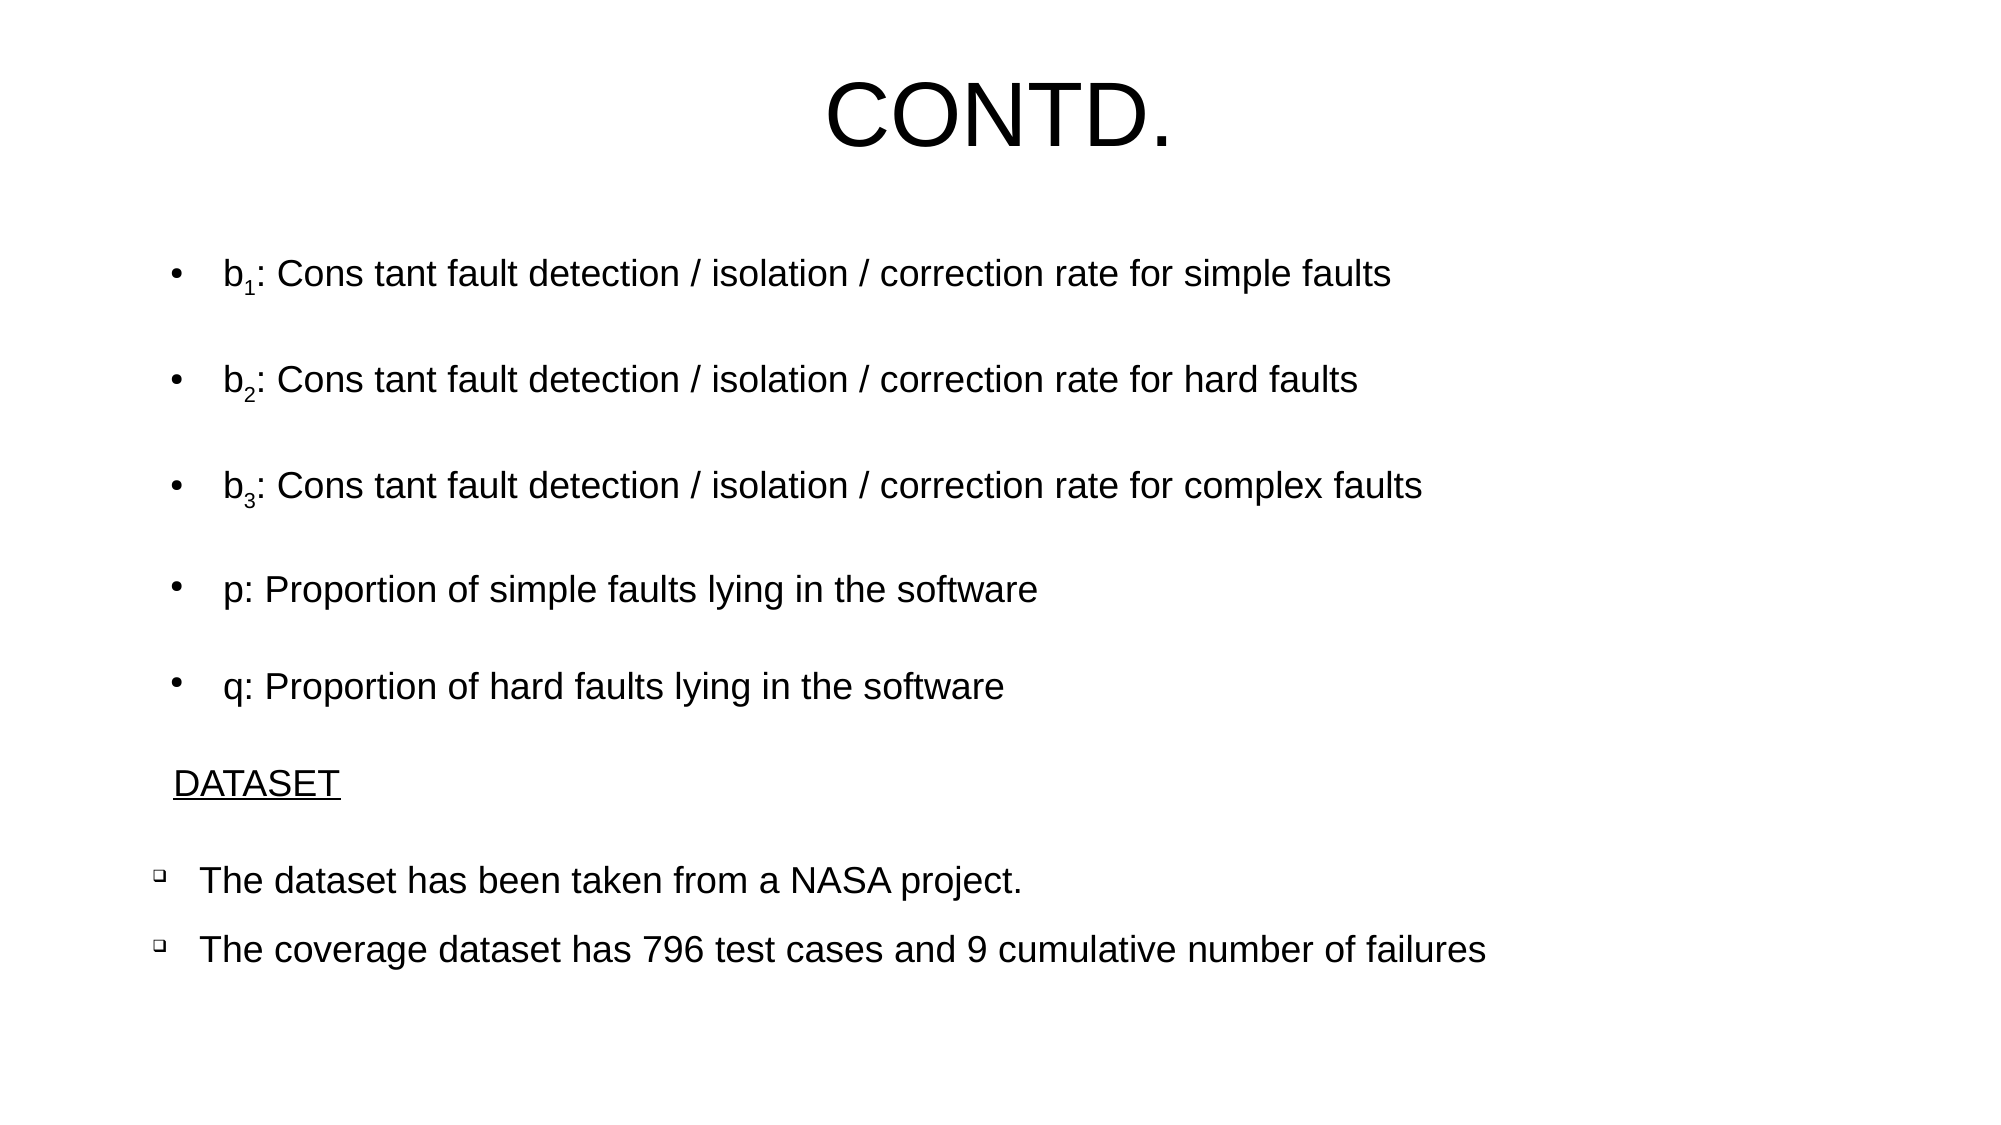

# CONTD.
b1: Cons tant fault detection / isolation / correction rate for simple faults
b2: Cons tant fault detection / isolation / correction rate for hard faults
b3: Cons tant fault detection / isolation / correction rate for complex faults
p: Proportion of simple faults lying in the software
q: Proportion of hard faults lying in the software
  DATASET
The dataset has been taken from a NASA project.
The coverage dataset has 796 test cases and 9 cumulative number of failures